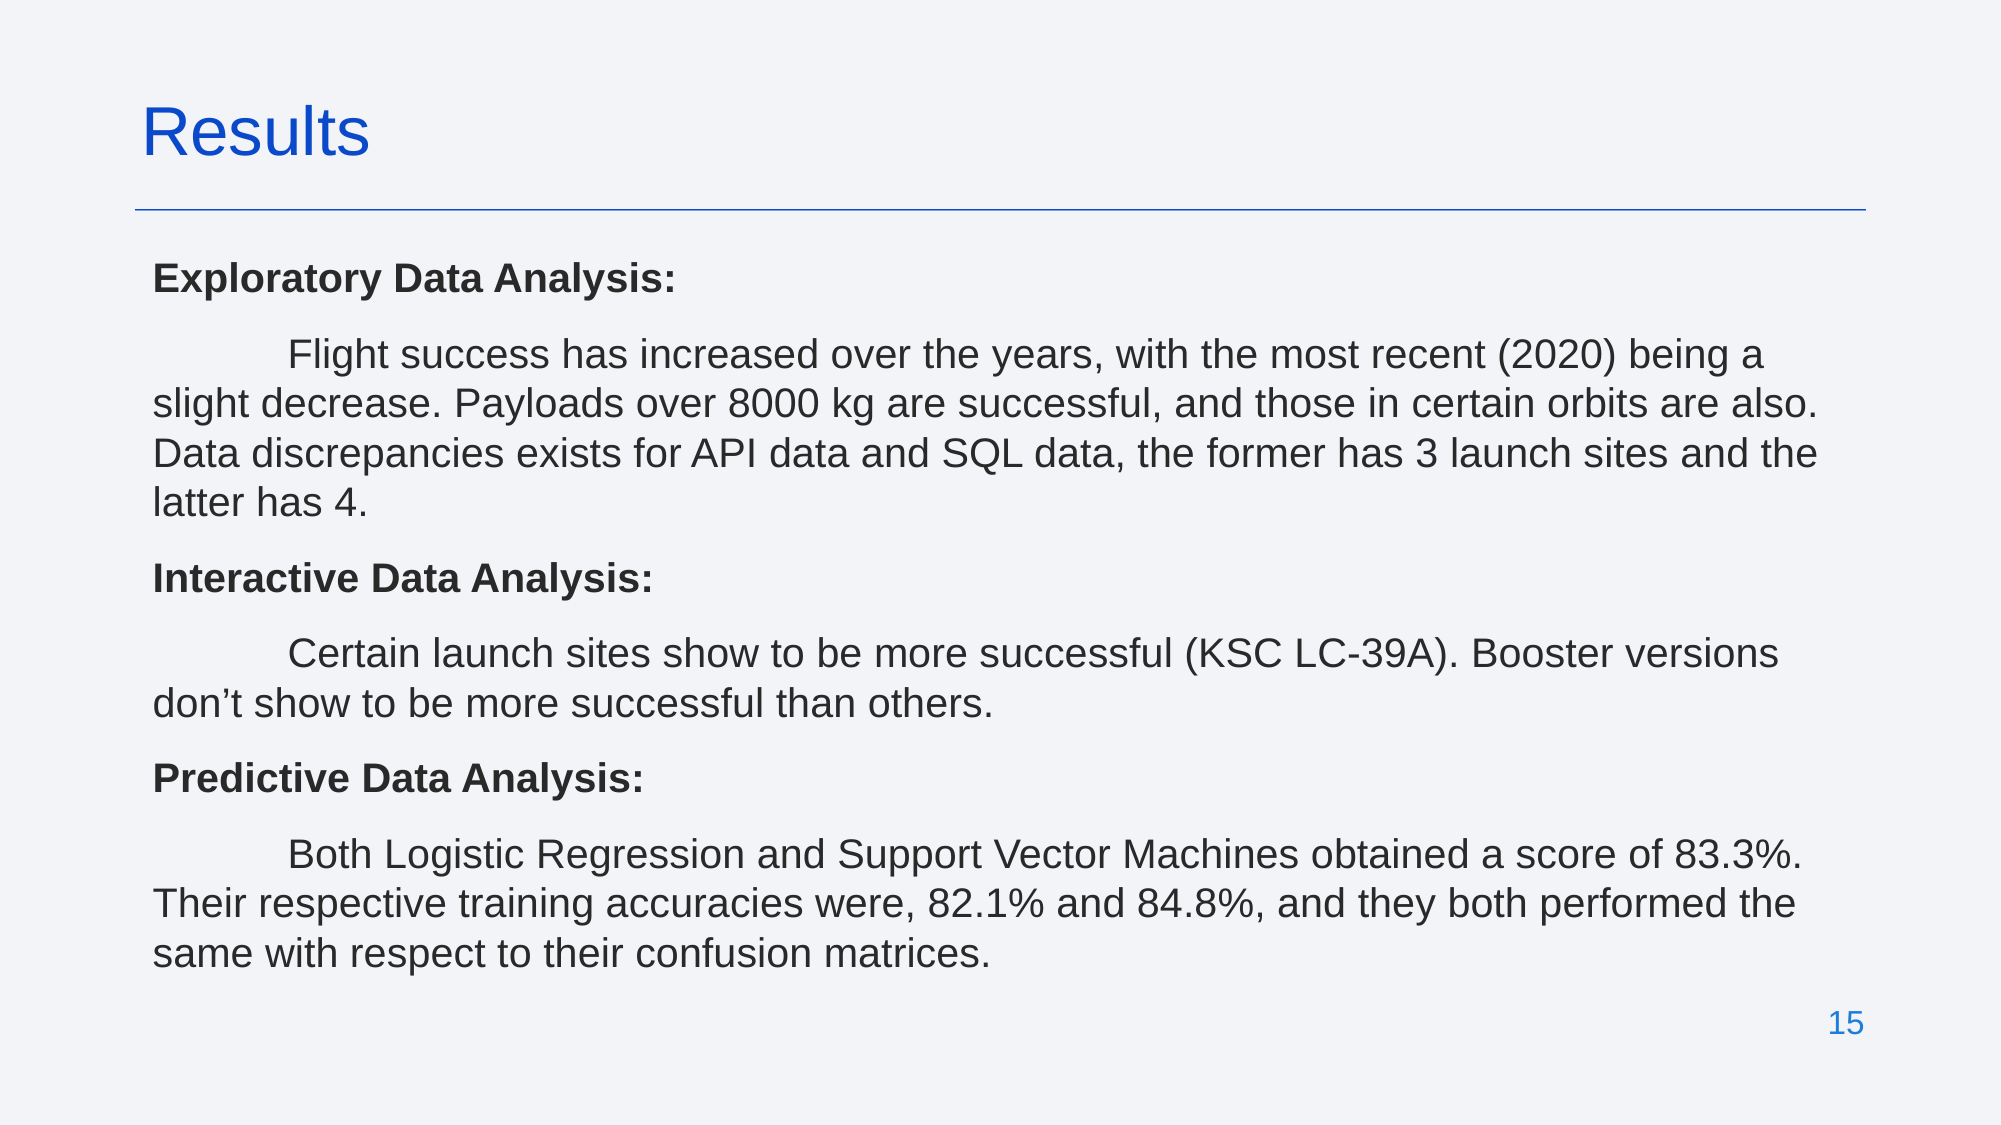

Results
Exploratory Data Analysis:
	Flight success has increased over the years, with the most recent (2020) being a slight decrease. Payloads over 8000 kg are successful, and those in certain orbits are also. Data discrepancies exists for API data and SQL data, the former has 3 launch sites and the latter has 4.
Interactive Data Analysis:
	Certain launch sites show to be more successful (KSC LC-39A). Booster versions don’t show to be more successful than others.
Predictive Data Analysis:
	Both Logistic Regression and Support Vector Machines obtained a score of 83.3%. Their respective training accuracies were, 82.1% and 84.8%, and they both performed the same with respect to their confusion matrices.

15